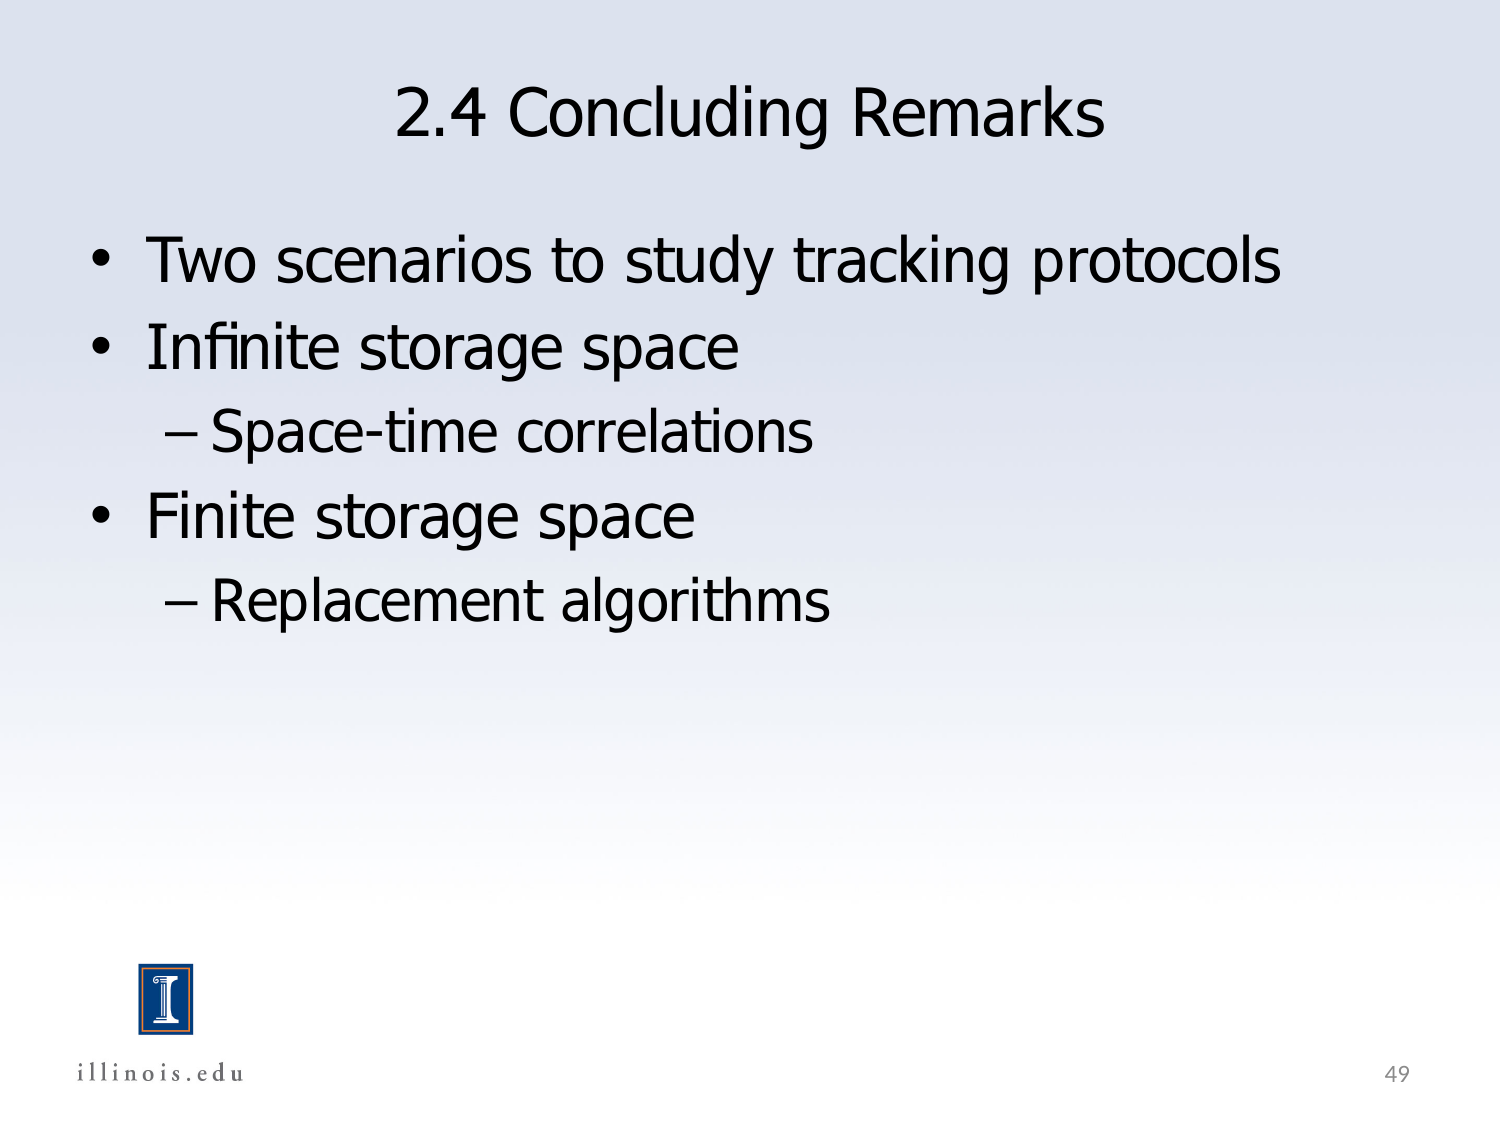

# 2.4 Concluding Remarks
Two scenarios to study tracking protocols
Infinite storage space
Space-time correlations
Finite storage space
Replacement algorithms
49